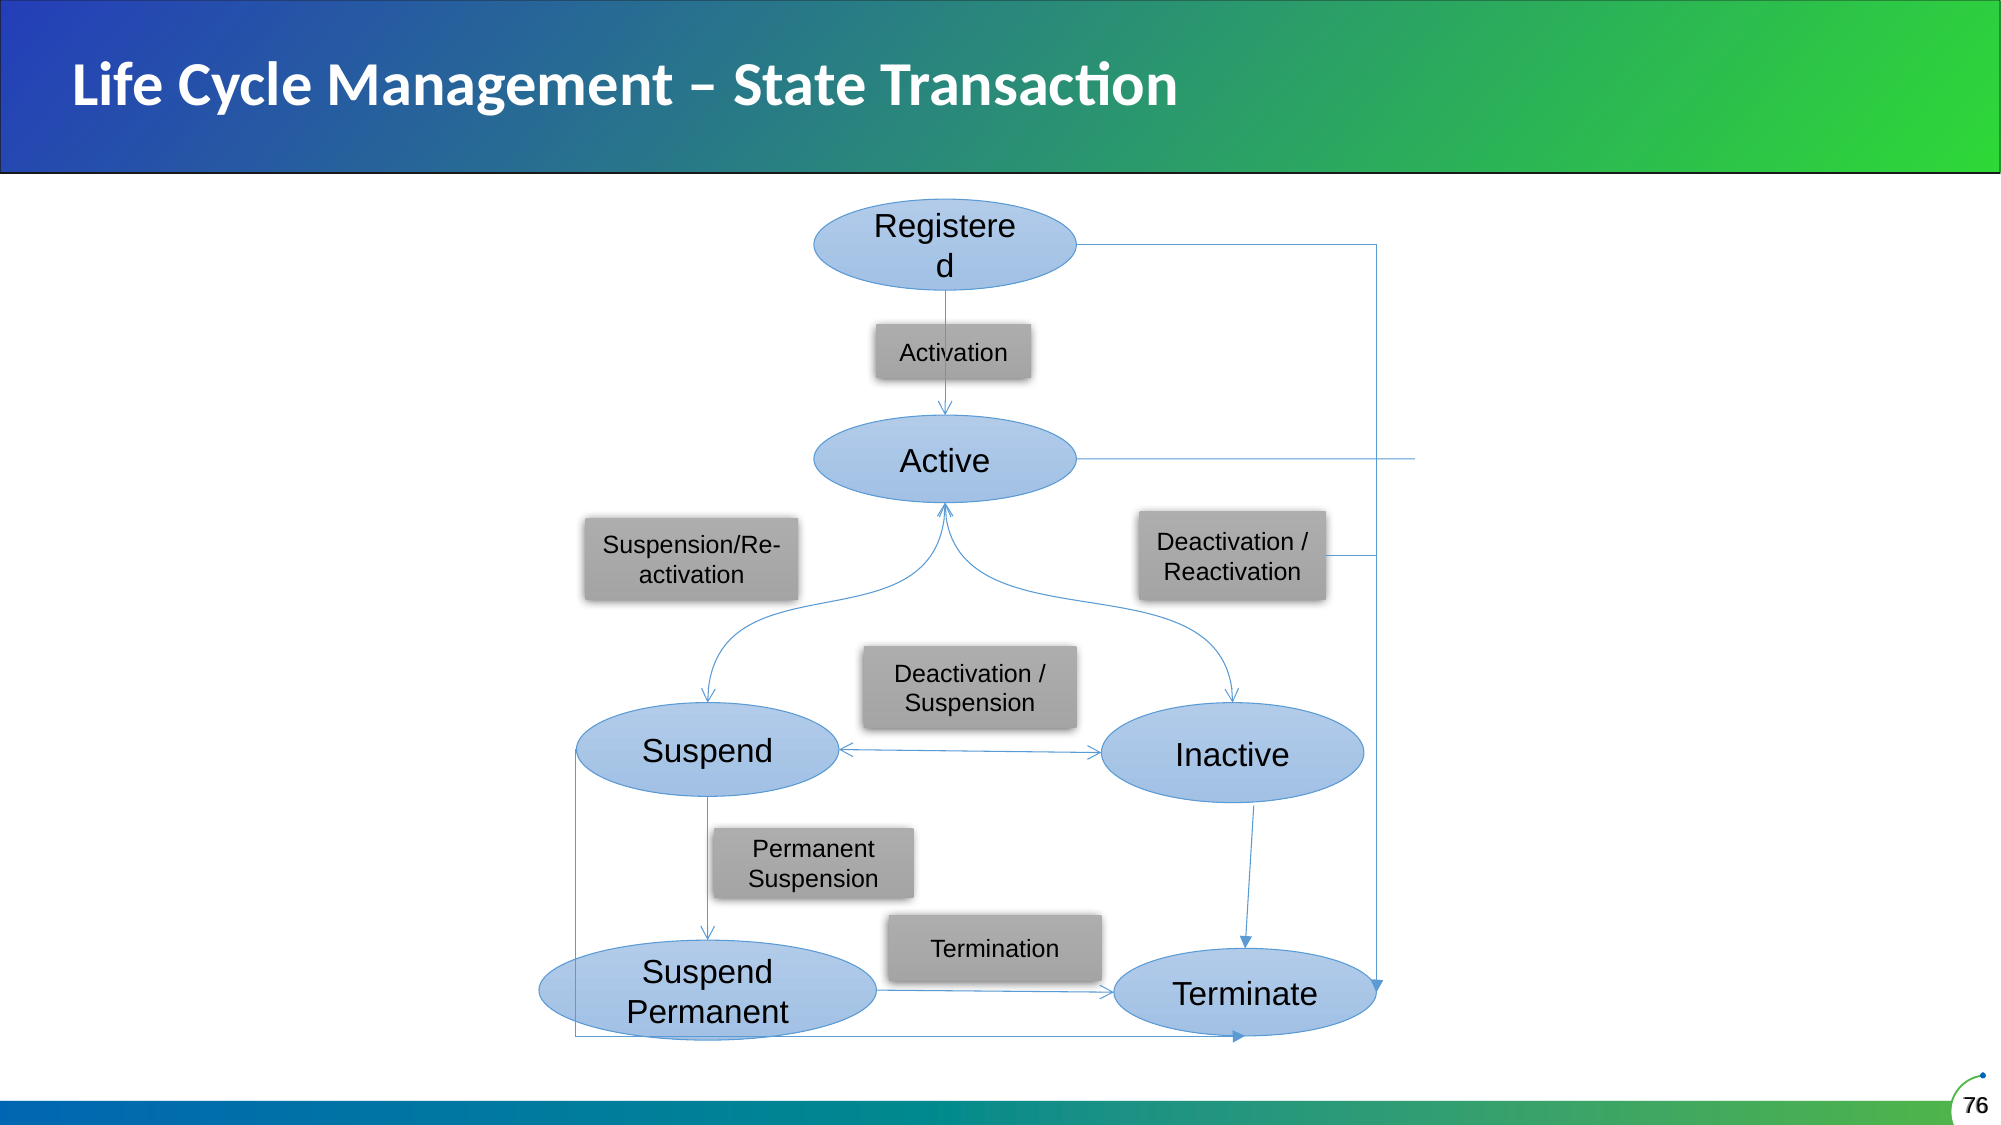

# Life Cycle Management – State Transaction
Registered
Activation
Active
Deactivation / Reactivation
Suspension/Re-activation
Deactivation / Suspension
Inactive
Suspend
Permanent Suspension
Termination
Suspend Permanent
Terminate